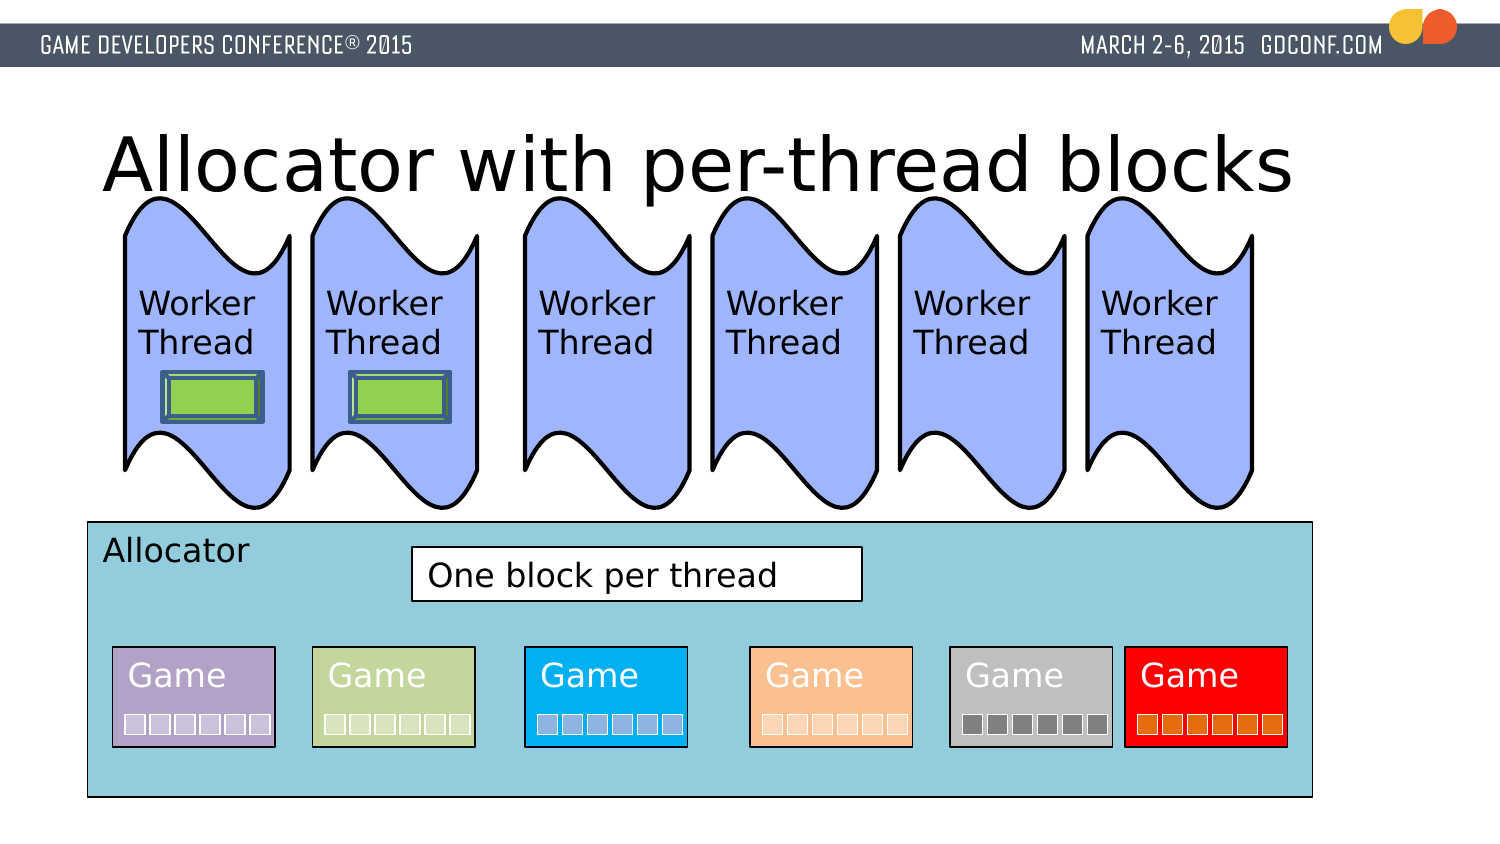

# Allocator with per-thread blocks
Worker Thread
Worker Thread
Worker Thread
Worker Thread
Worker Thread
Worker Thread

Allocator
One block per thread
Game
Game
Game
Game
Game
Game